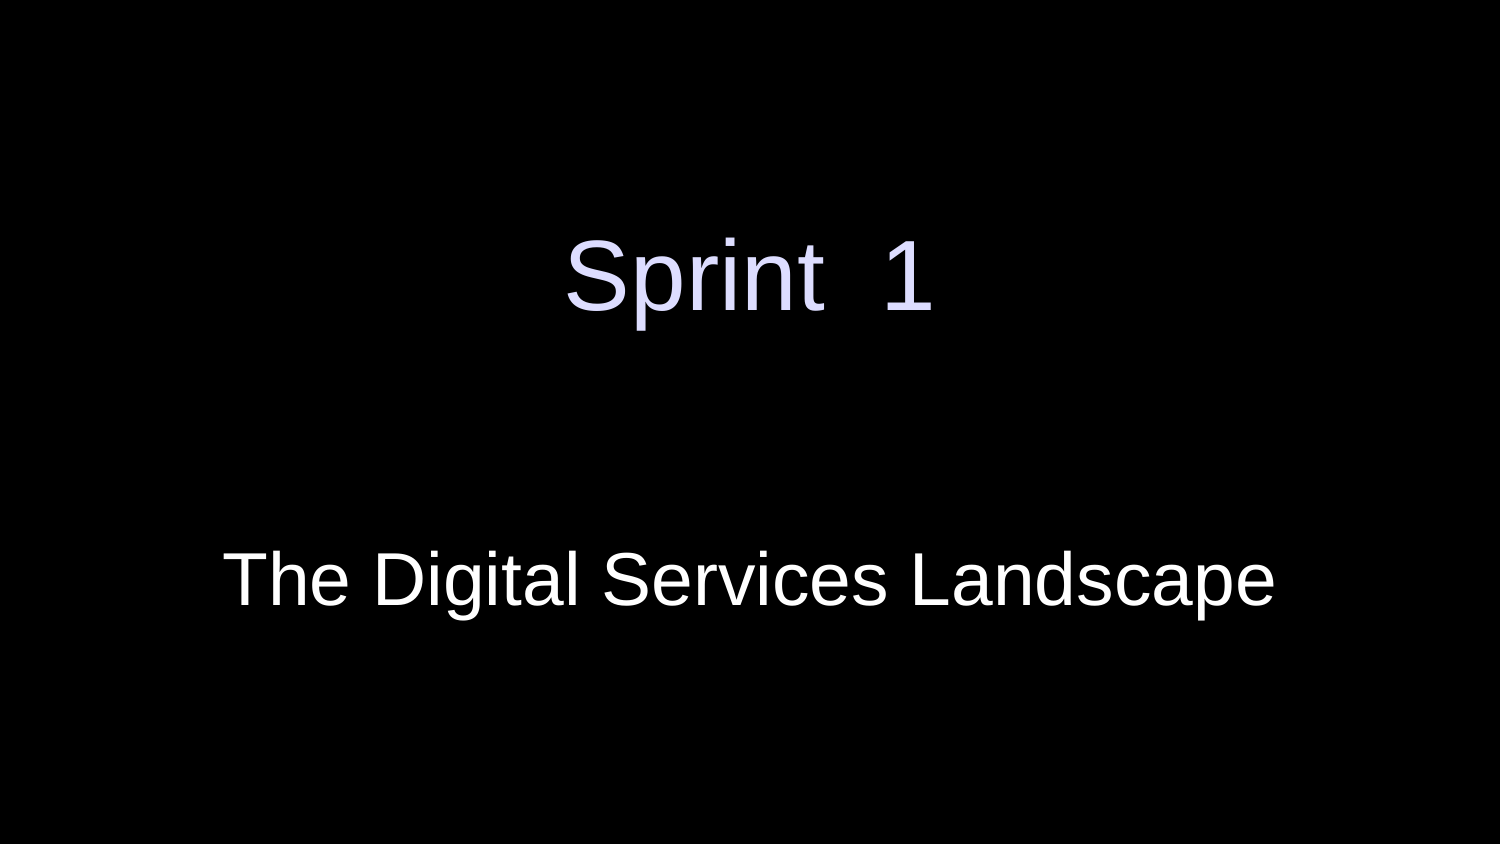

Sprint  1
# The Digital Services Landscape